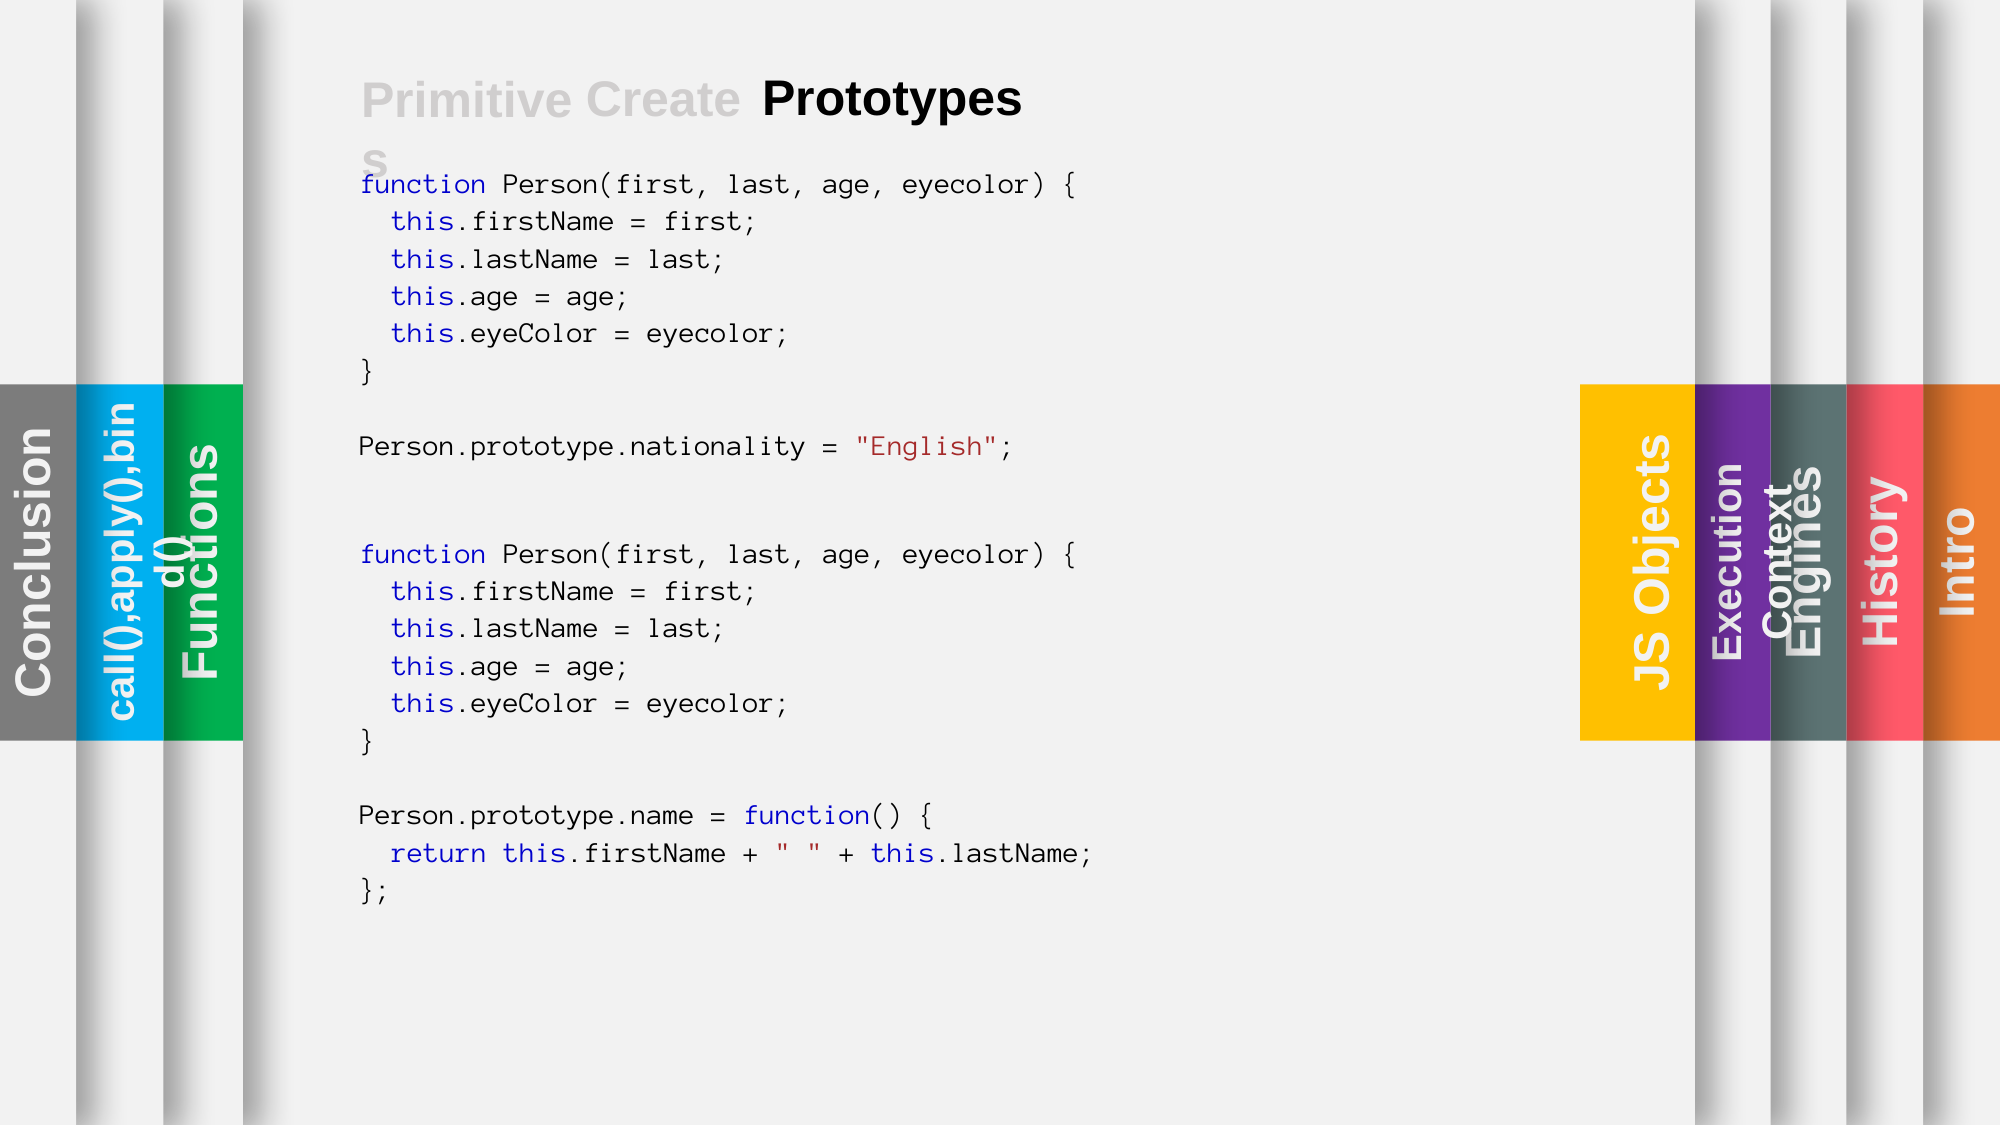

Engines

History

Intro

Conclusion

call(),apply(),bind()

Functions

JS Objects

Execution Context
Prototypes
Create
Primitives
function Person(first, last, age, eyecolor) {
  this.firstName = first;
  this.lastName = last;
  this.age = age;
  this.eyeColor = eyecolor;
}
Person.prototype.nationality = "English";

function Person(first, last, age, eyecolor) {
  this.firstName = first;
  this.lastName = last;
  this.age = age;
  this.eyeColor = eyecolor;
}
Person.prototype.name = function() {
  return this.firstName + " " + this.lastName;
};